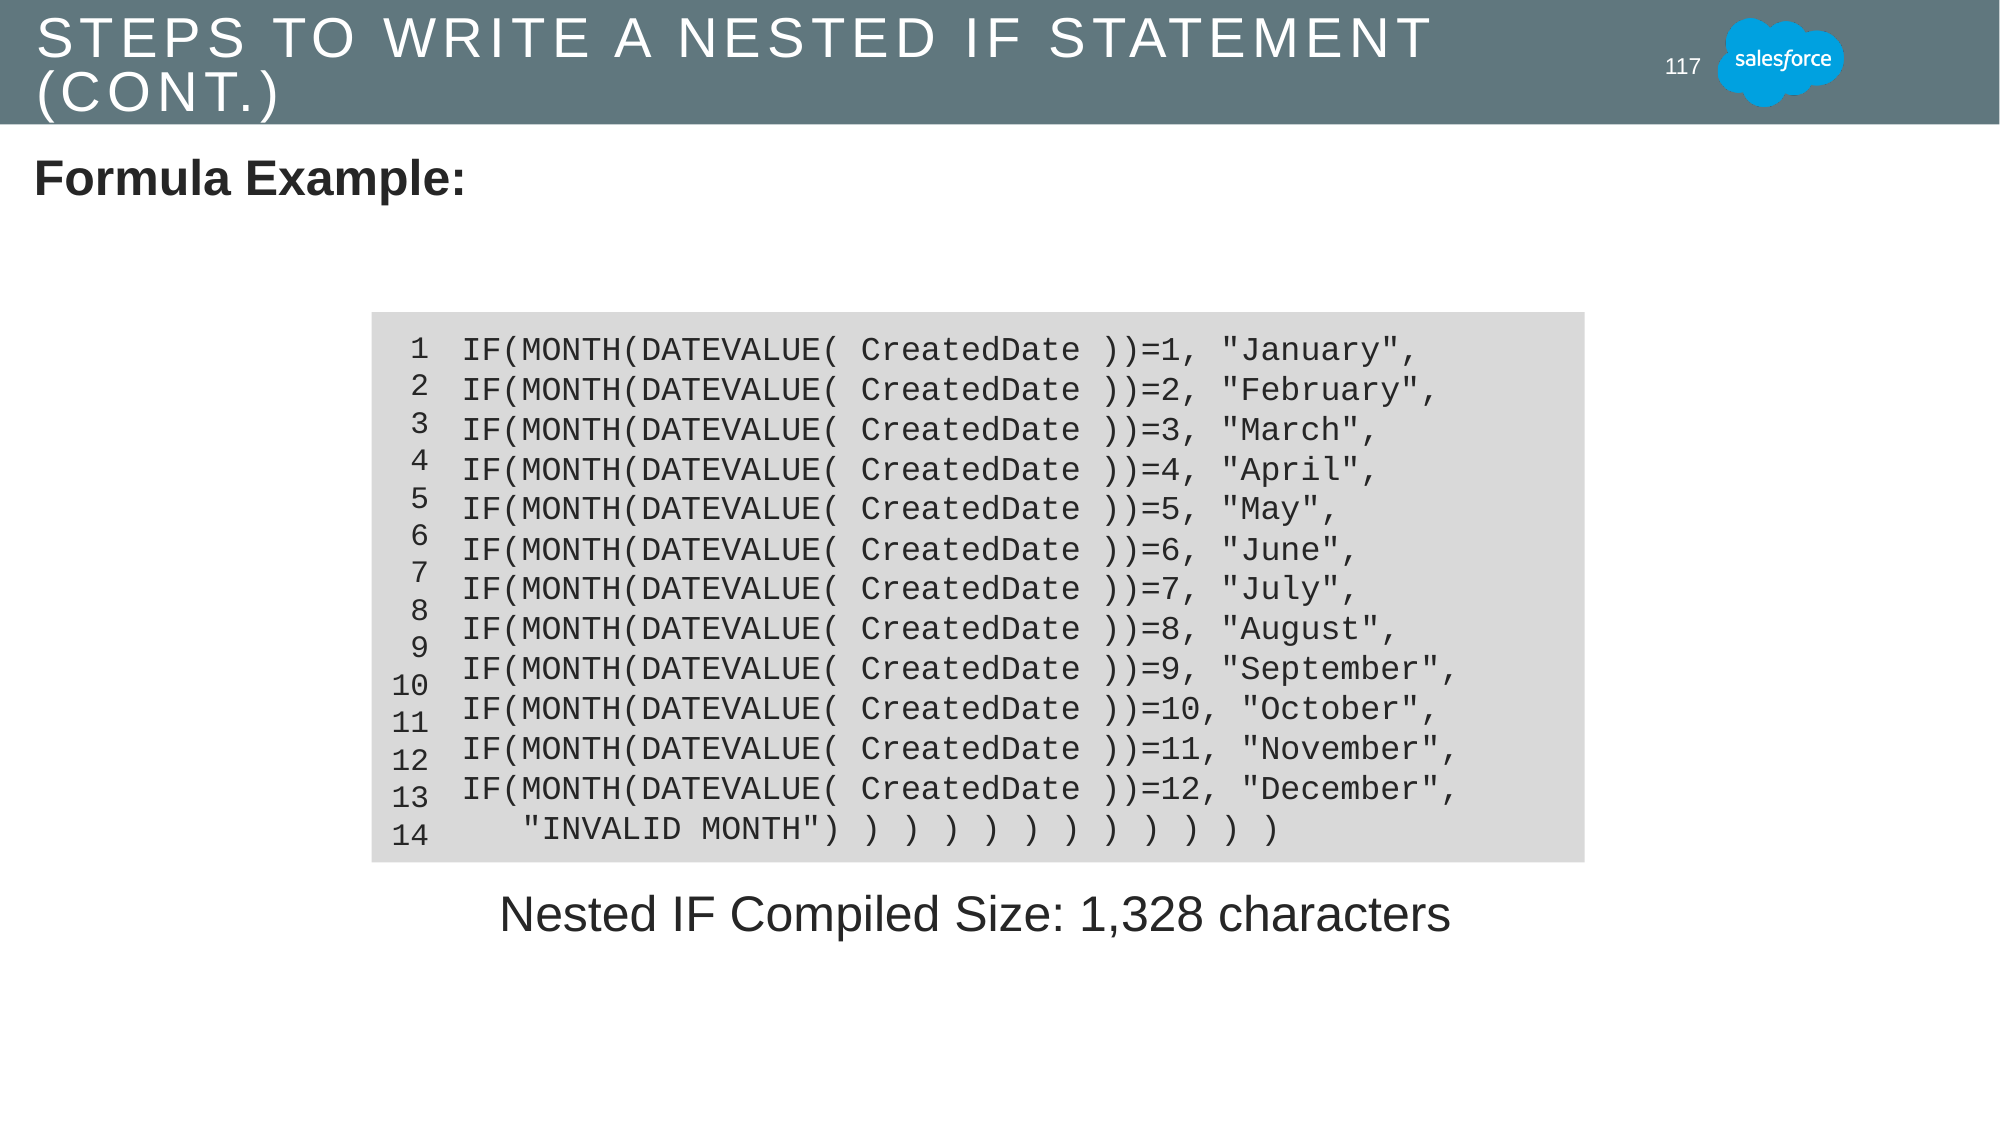

# Steps to Write a Nested IF Statement (cont.)
117
Formula Example:

IF(MONTH(DATEVALUE( CreatedDate ))=1, "January",
IF(MONTH(DATEVALUE( CreatedDate ))=2, "February",
IF(MONTH(DATEVALUE( CreatedDate ))=3, "March",
IF(MONTH(DATEVALUE( CreatedDate ))=4, "April",
IF(MONTH(DATEVALUE( CreatedDate ))=5, "May",
IF(MONTH(DATEVALUE( CreatedDate ))=6, "June",
IF(MONTH(DATEVALUE( CreatedDate ))=7, "July",
IF(MONTH(DATEVALUE( CreatedDate ))=8, "August",
IF(MONTH(DATEVALUE( CreatedDate ))=9, "September",
IF(MONTH(DATEVALUE( CreatedDate ))=10, "October",
IF(MONTH(DATEVALUE( CreatedDate ))=11, "November",
IF(MONTH(DATEVALUE( CreatedDate ))=12, "December",
   "INVALID MONTH") ) ) ) ) ) ) ) ) ) ) )
1
2
3
4
5
6
7
8
9
10
11
12
13
14
Nested IF Compiled Size: 1,328 characters